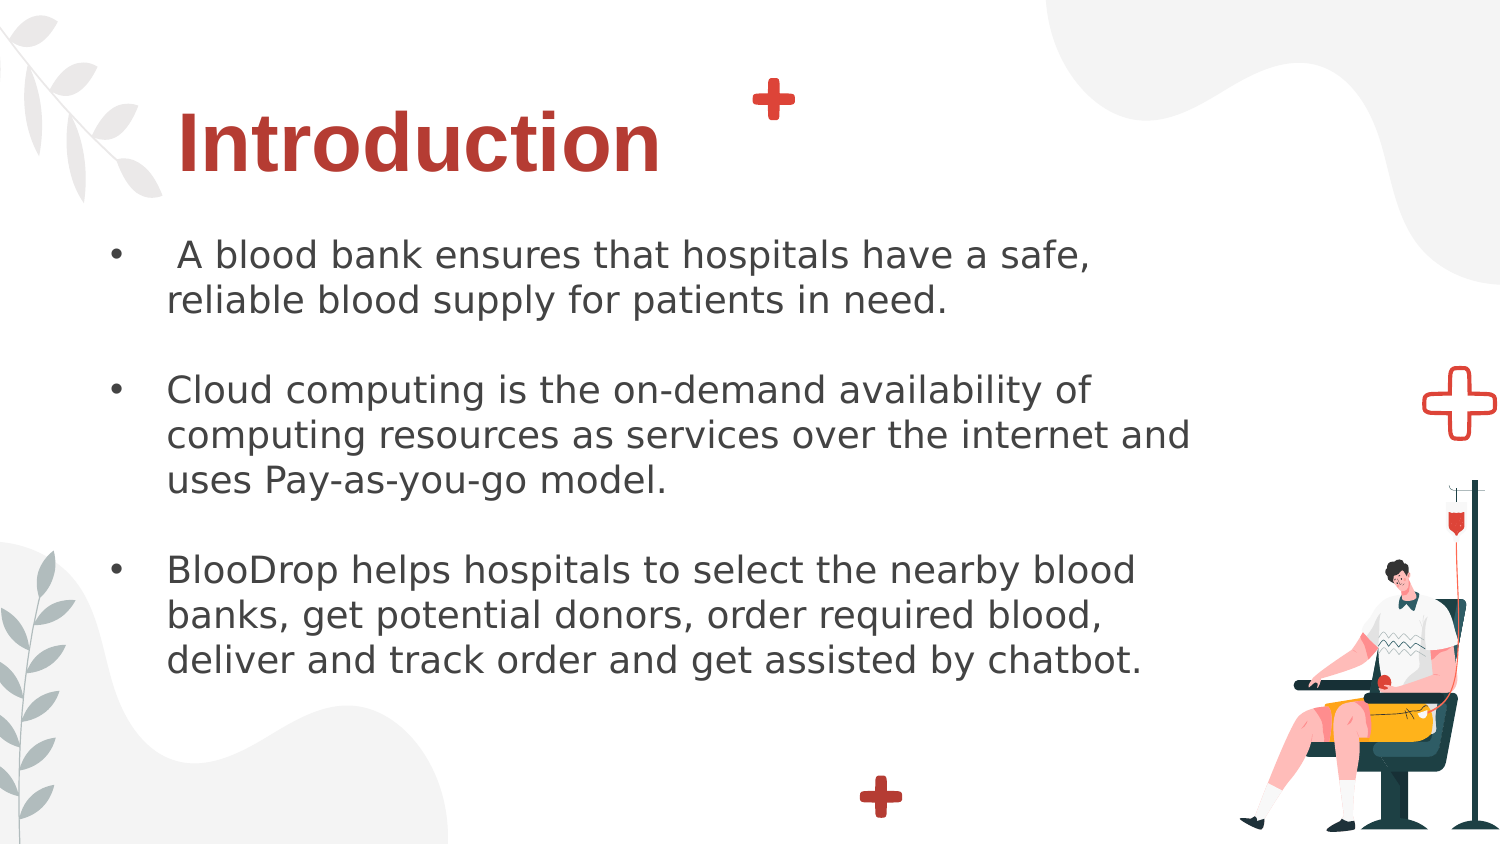

# Introduction

 A blood bank ensures that hospitals have a safe, reliable blood supply for patients in need.

Cloud computing is the on-demand availability of computing resources as services over the internet and uses Pay-as-you-go model.

BlooDrop helps hospitals to select the nearby blood banks, get potential donors, order required blood, deliver and track order and get assisted by chatbot.